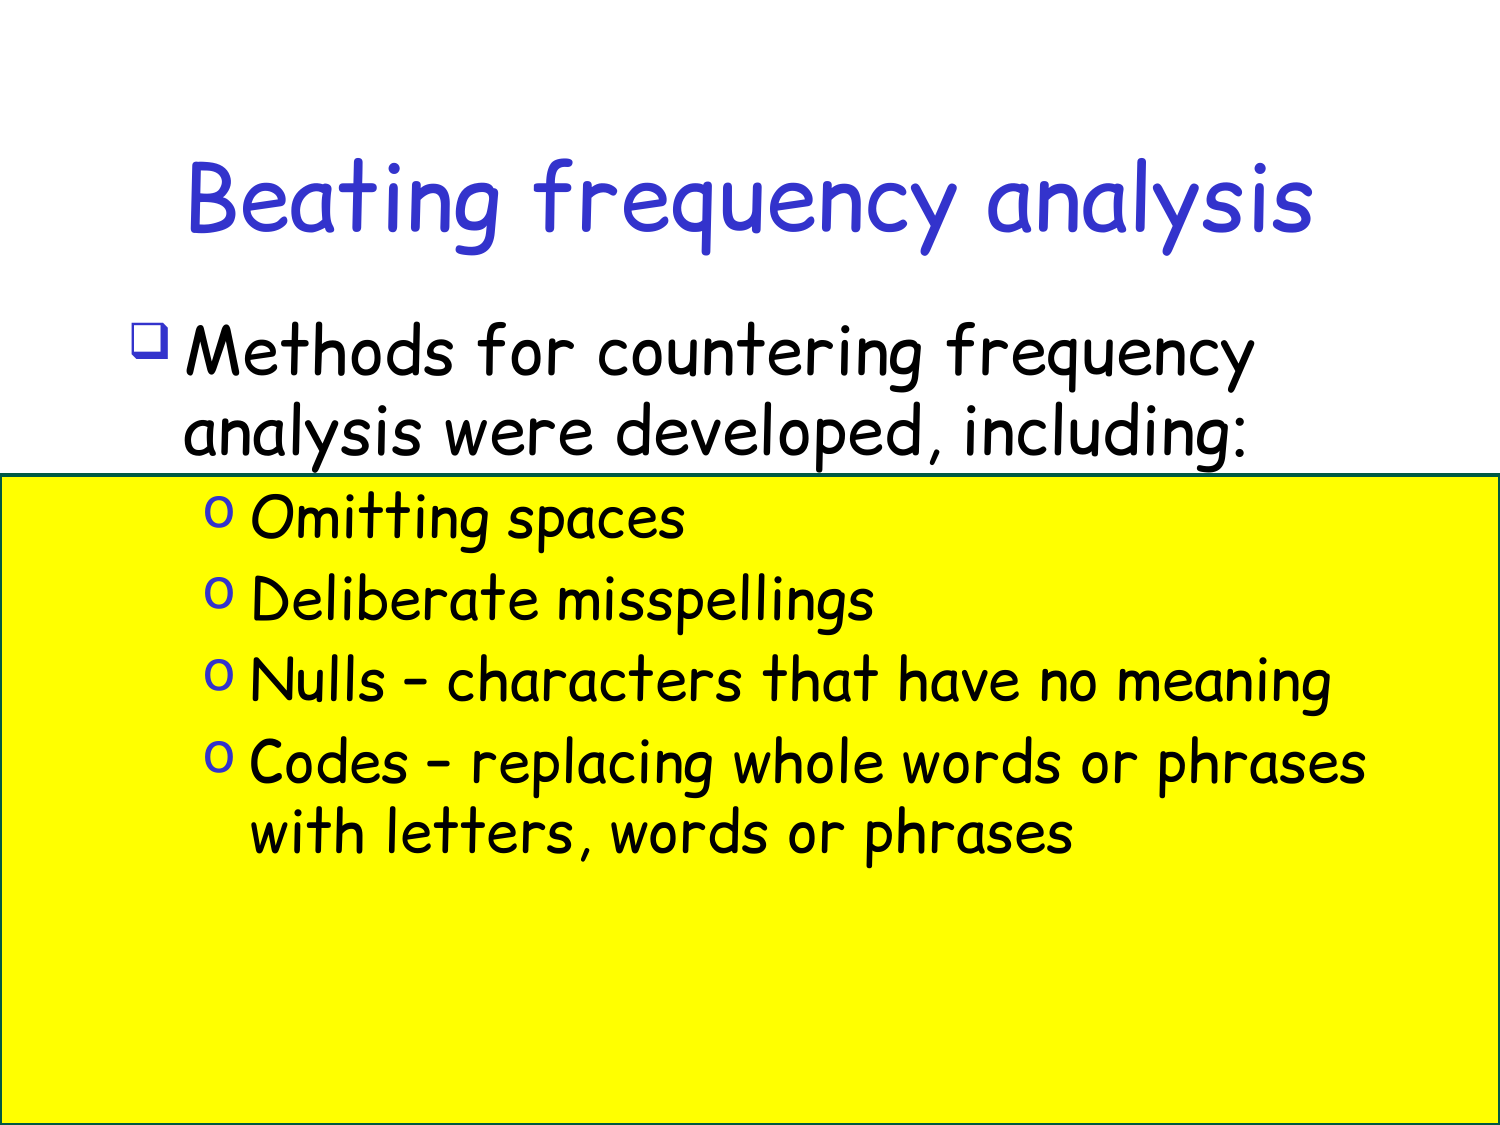

# Beating frequency analysis
Methods for countering frequency analysis were developed, including:
Omitting spaces
Deliberate misspellings
Nulls – characters that have no meaning
Codes – replacing whole words or phrases with letters, words or phrases